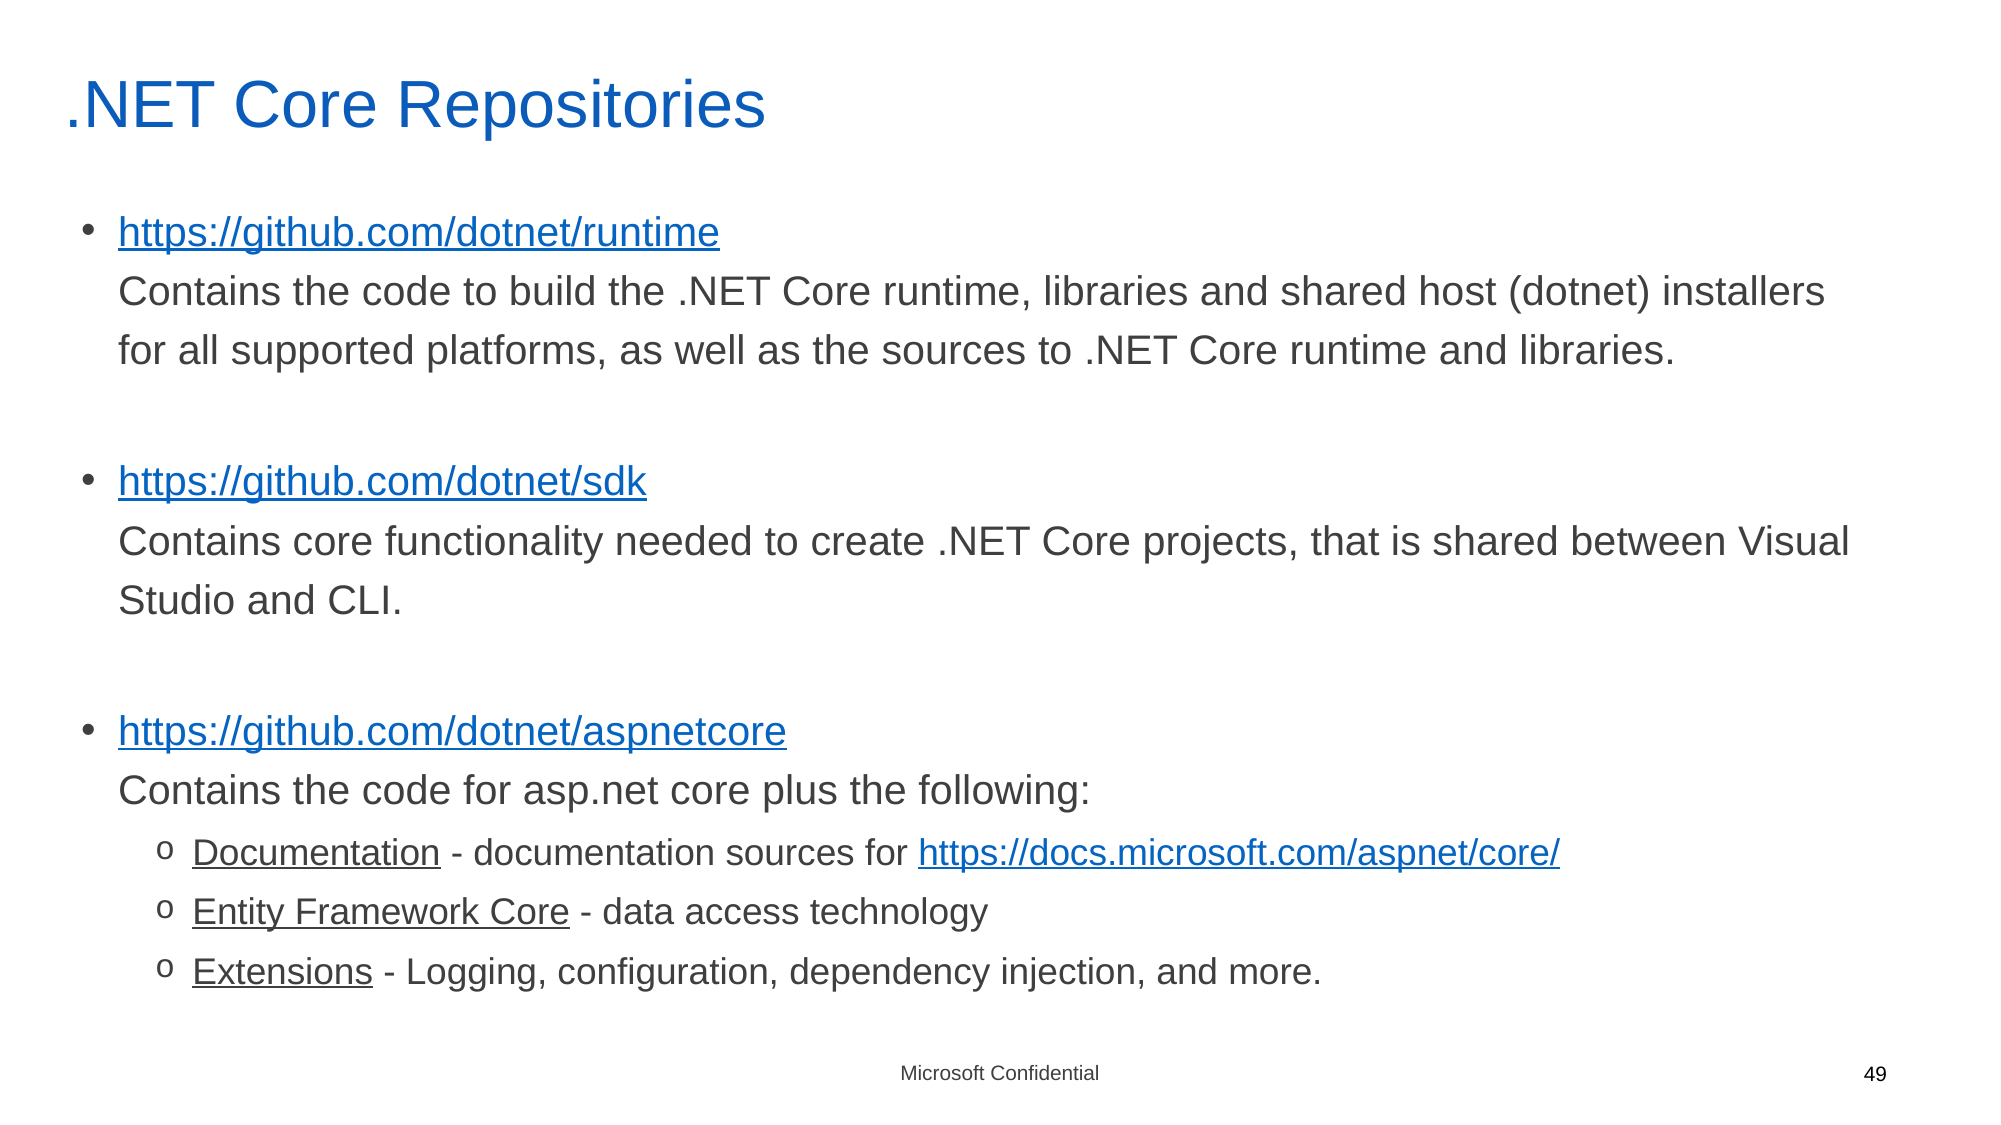

# .NET Core Repositories
https://github.com/dotnet/runtime
Contains the code to build the .NET Core runtime, libraries and shared host (dotnet) installers for all supported platforms, as well as the sources to .NET Core runtime and libraries.

https://github.com/dotnet/sdk
Contains core functionality needed to create .NET Core projects, that is shared between Visual Studio and CLI.

https://github.com/dotnet/aspnetcore
Contains the code for asp.net core plus the following:
Documentation - documentation sources for https://docs.microsoft.com/aspnet/core/
Entity Framework Core - data access technology
Extensions - Logging, configuration, dependency injection, and more.

49